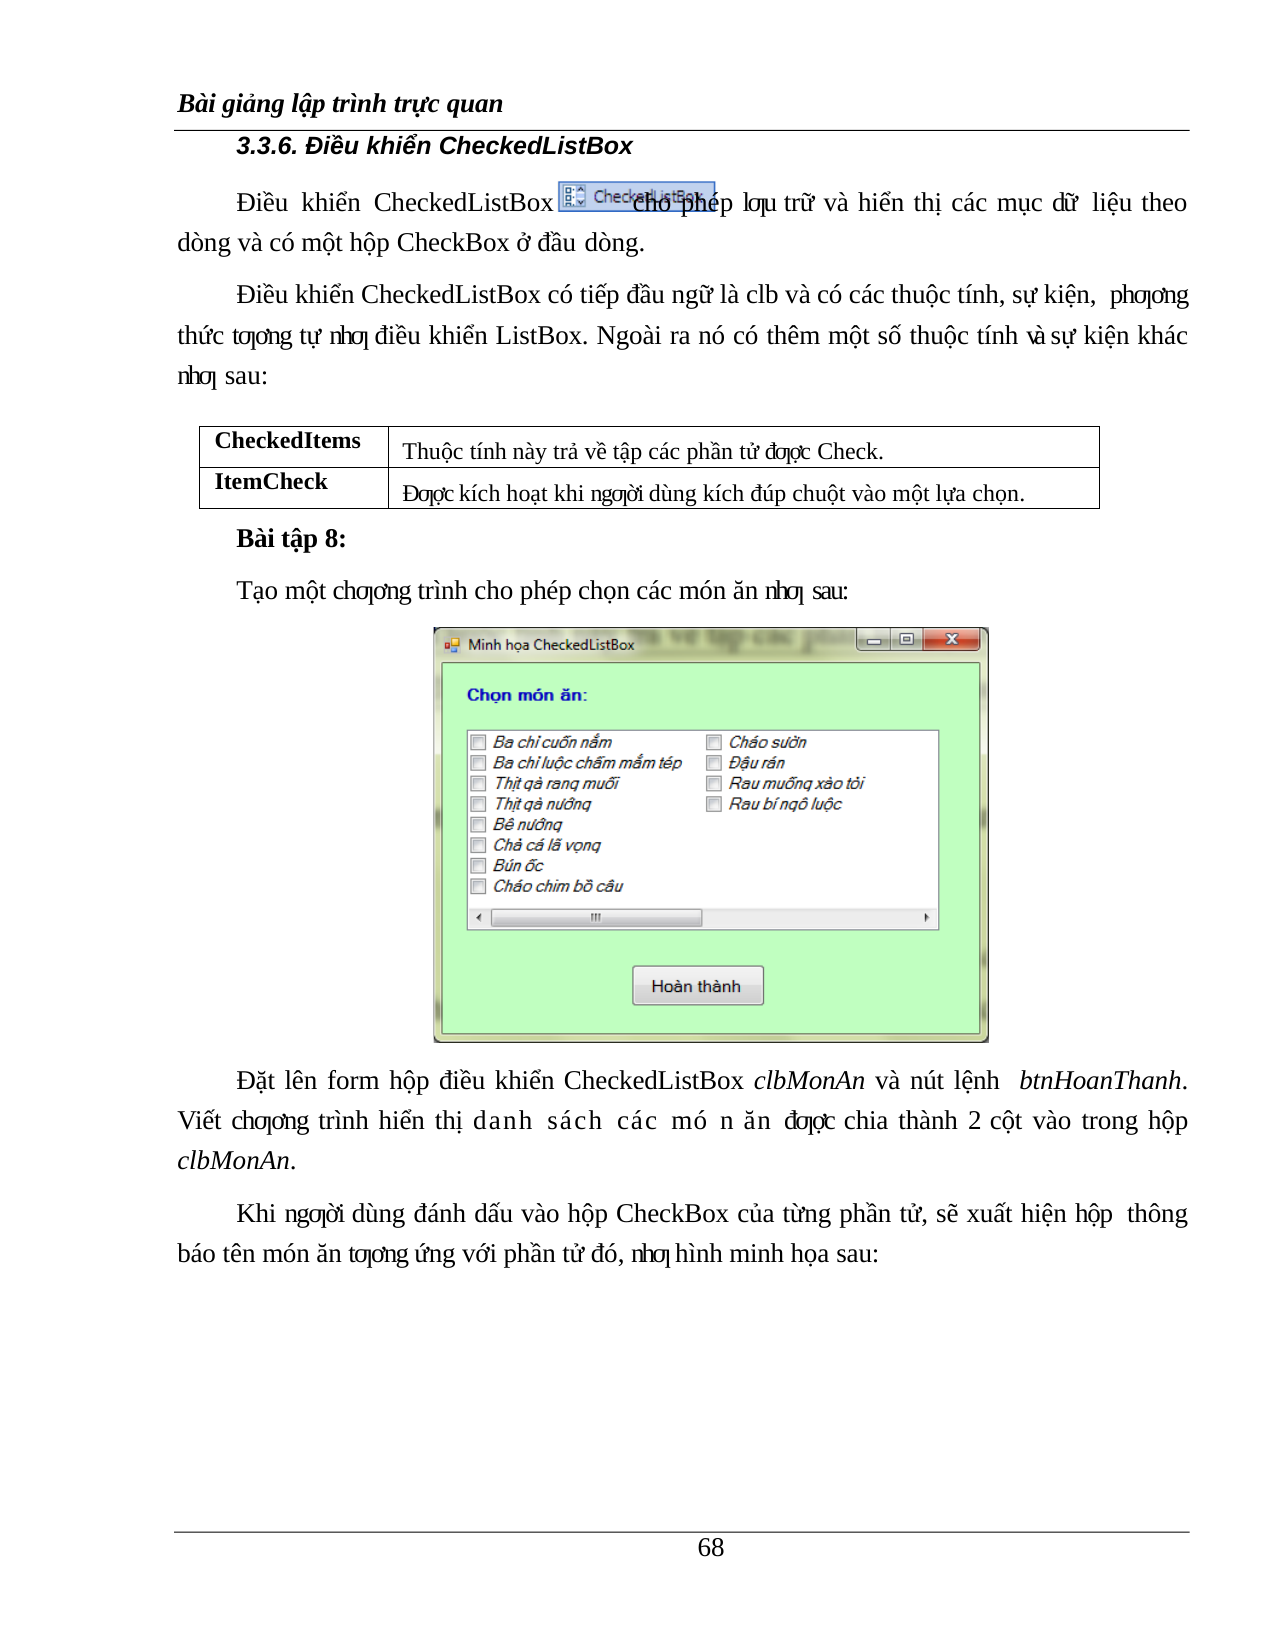

Bài giảng lập trình trực quan
3.3.6. Điều khiển CheckedListBox
Điều khiển CheckedListBox	cho phép lƣu trữ và hiển thị các mục dữ  liệu theo dòng và có một hộp CheckBox ở đầu dòng.
Điều khiển CheckedListBox có tiếp đầu ngữ là clb và có các thuộc tính, sự kiện,  phƣơng thức tƣơng tự nhƣ điều khiển ListBox. Ngoài ra nó có thêm một số thuộc tính và  sự kiện khác nhƣ sau:

| CheckedItems | Thuộc tính này trả về tập các phần tử đƣợc Check. |
| --- | --- |
| ItemCheck | Đƣợc kích hoạt khi ngƣời dùng kích đúp chuột vào một lựa chọn. |
Bài tập 8:
Tạo một chƣơng trình cho phép chọn các món ăn nhƣ sau:

Đặt lên form hộp điều khiển CheckedListBox clbMonAn và nút lệnh  btnHoanThanh. Viết chƣơng trình hiển thị danh sách các mó n ăn đƣợc chia thành 2  cột vào trong hộp clbMonAn.
Khi ngƣời dùng đánh dấu vào hộp CheckBox của từng phần tử, sẽ xuất hiện hộp  thông báo tên món ăn tƣơng ứng với phần tử đó, nhƣ hình minh họa sau:
68